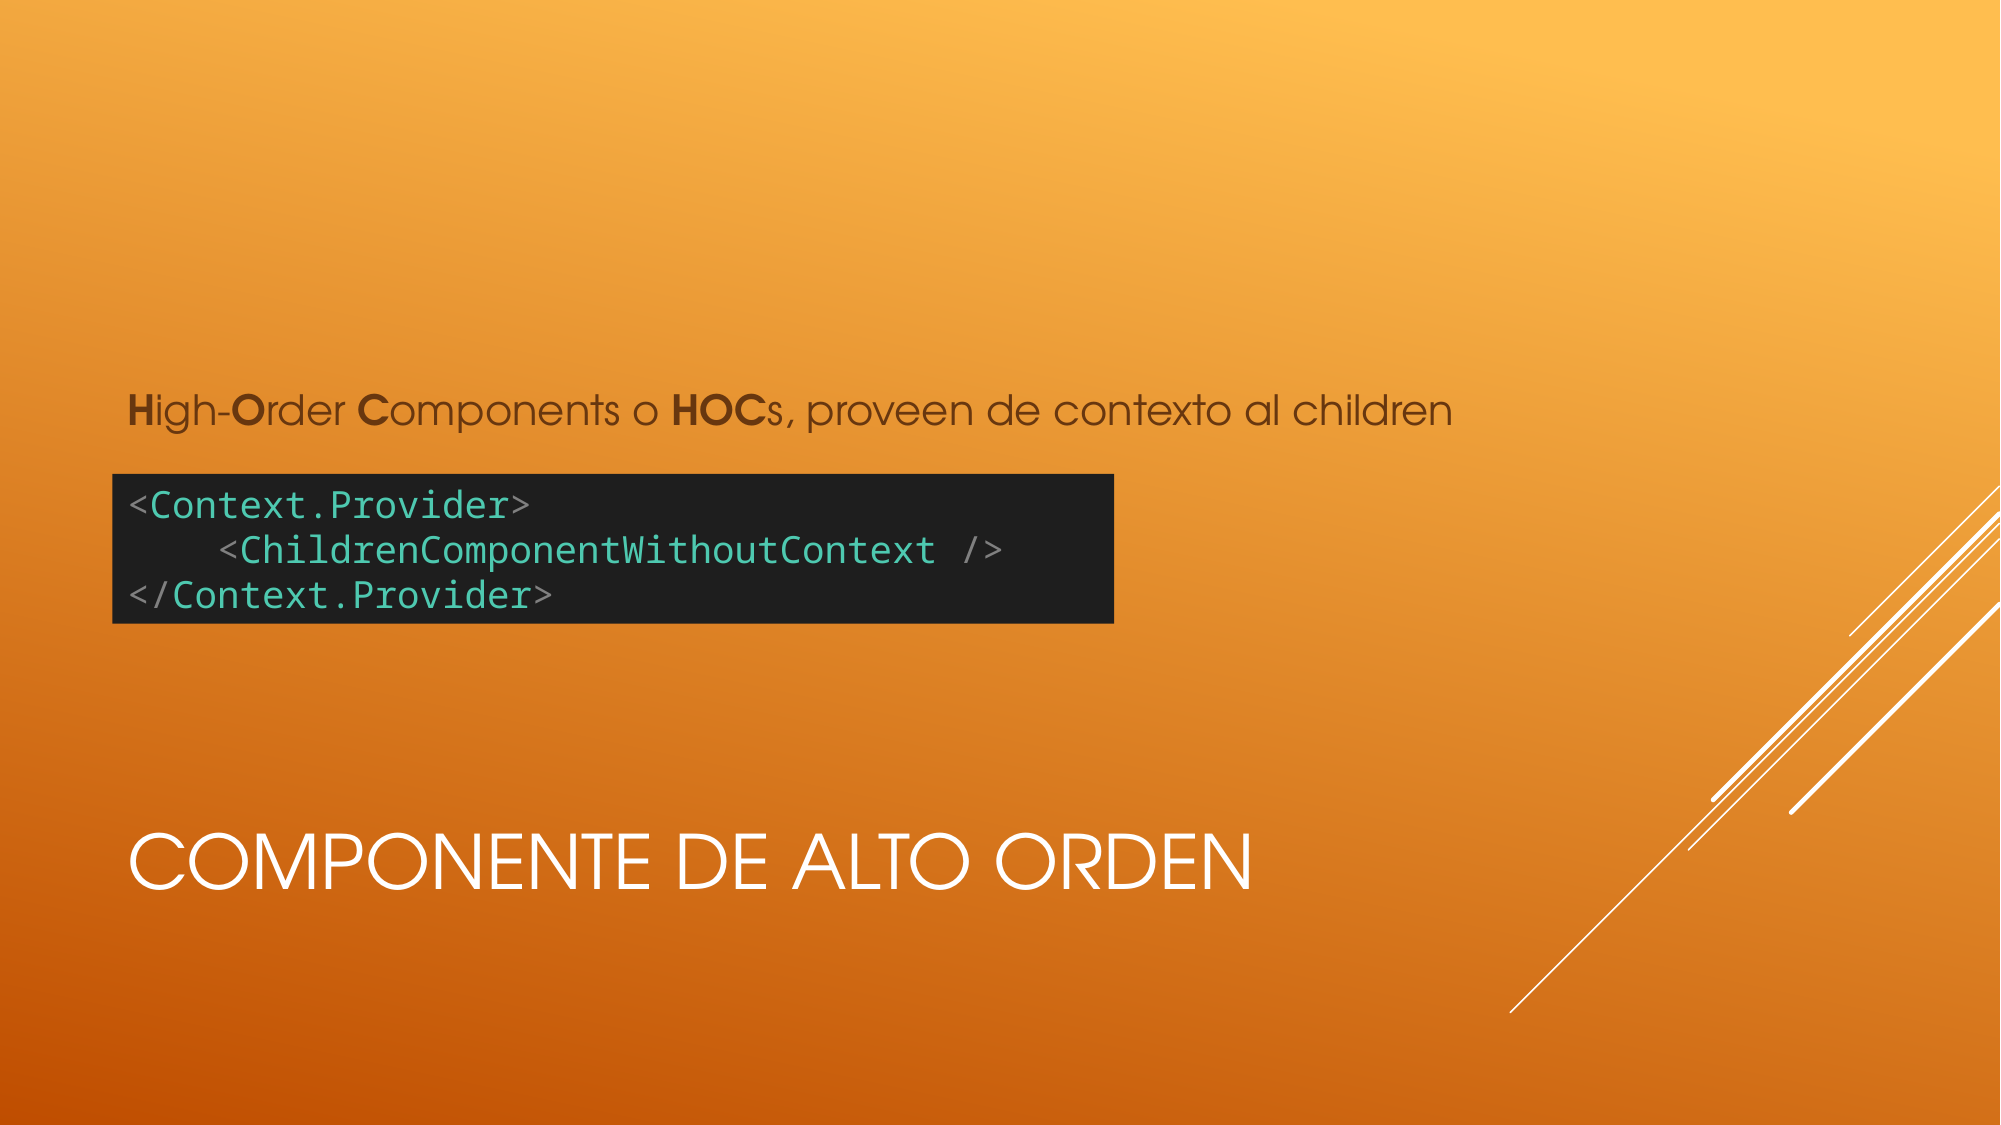

High-Order Components o HOCs, proveen de contexto al children
<Context.Provider>
    <ChildrenComponentWithoutContext />
</Context.Provider>
# Componente de Alto Orden